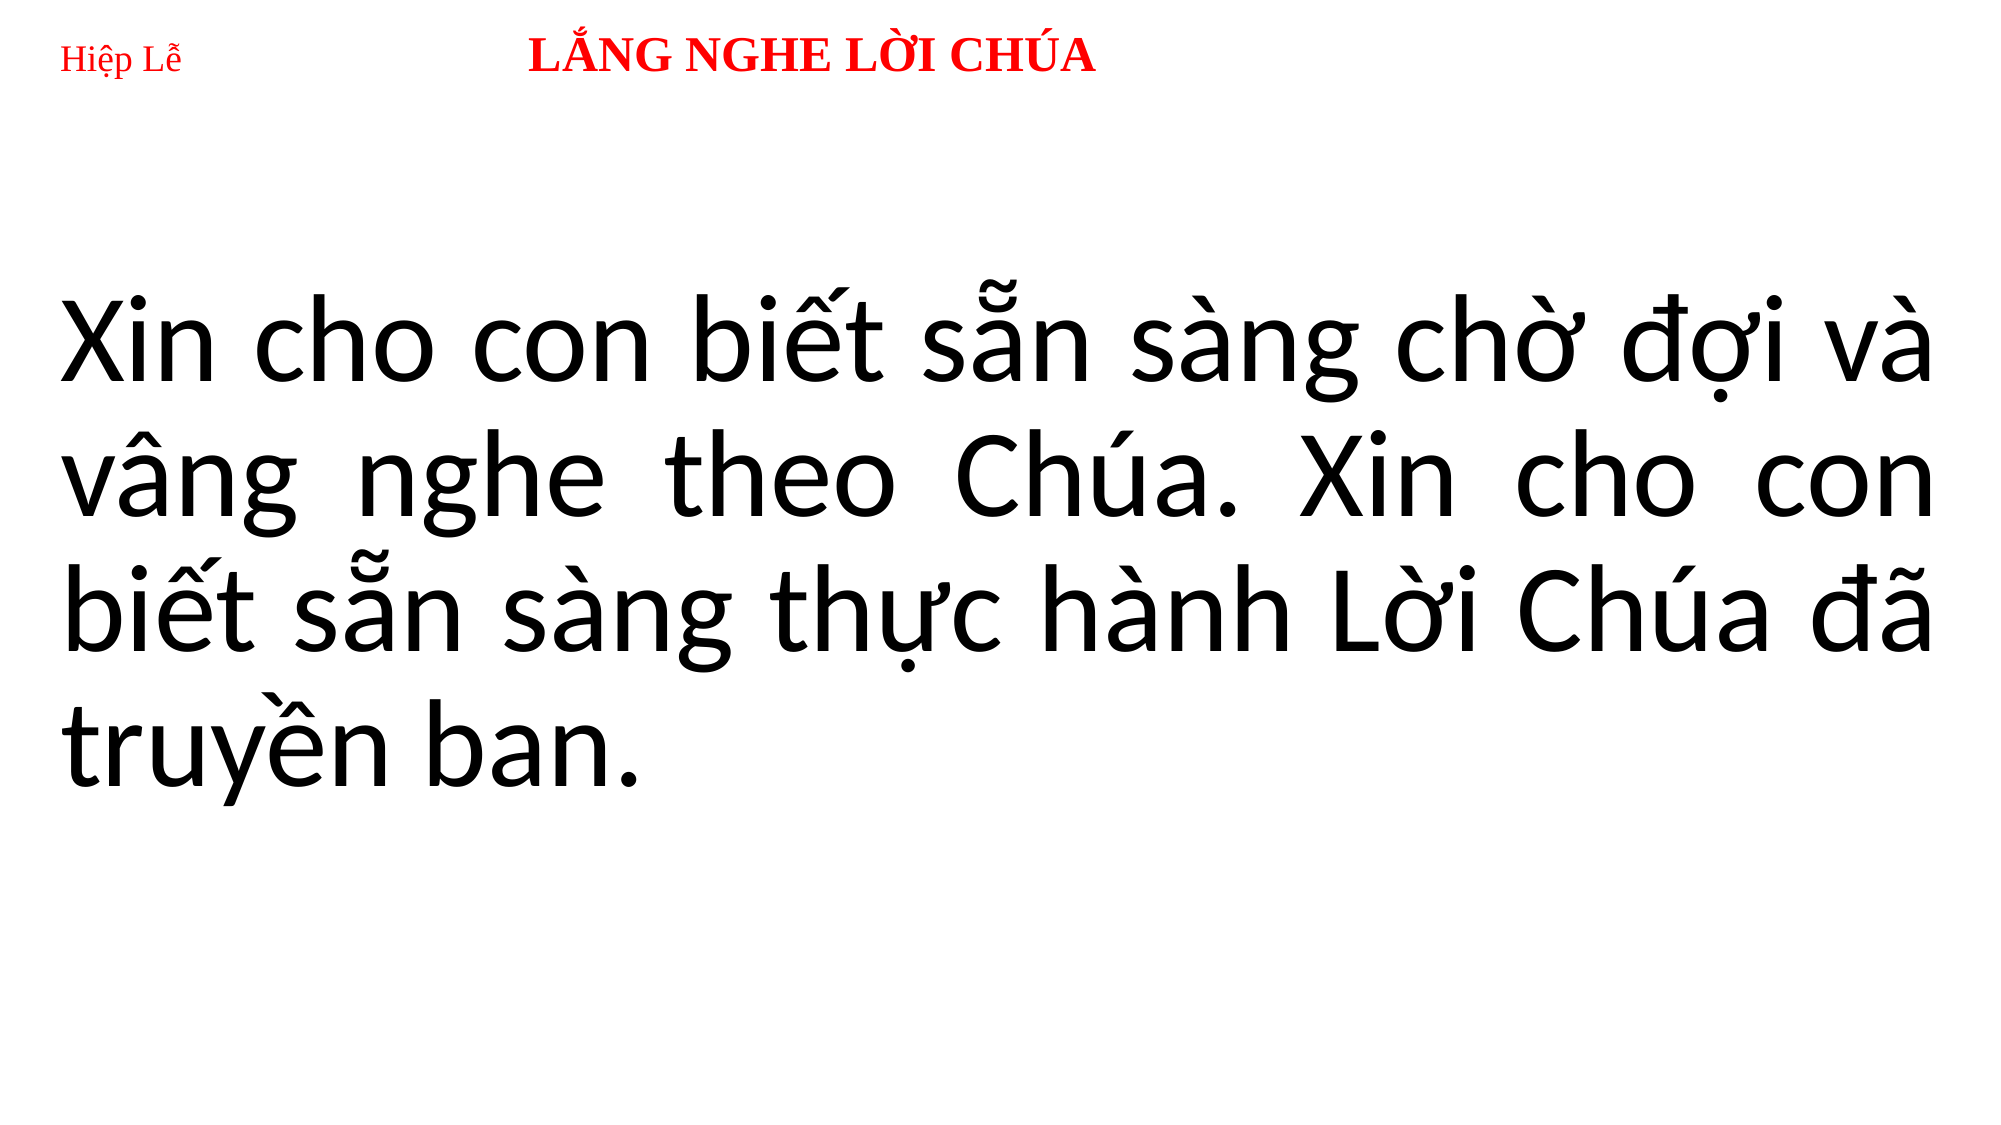

# Hiệp Lễ                         	  LẮNG NGHE LỜI CHÚA
Xin cho con biết sẵn sàng chờ đợi và vâng nghe theo Chúa. Xin cho con biết sẵn sàng thực hành Lời Chúa đã truyền ban.